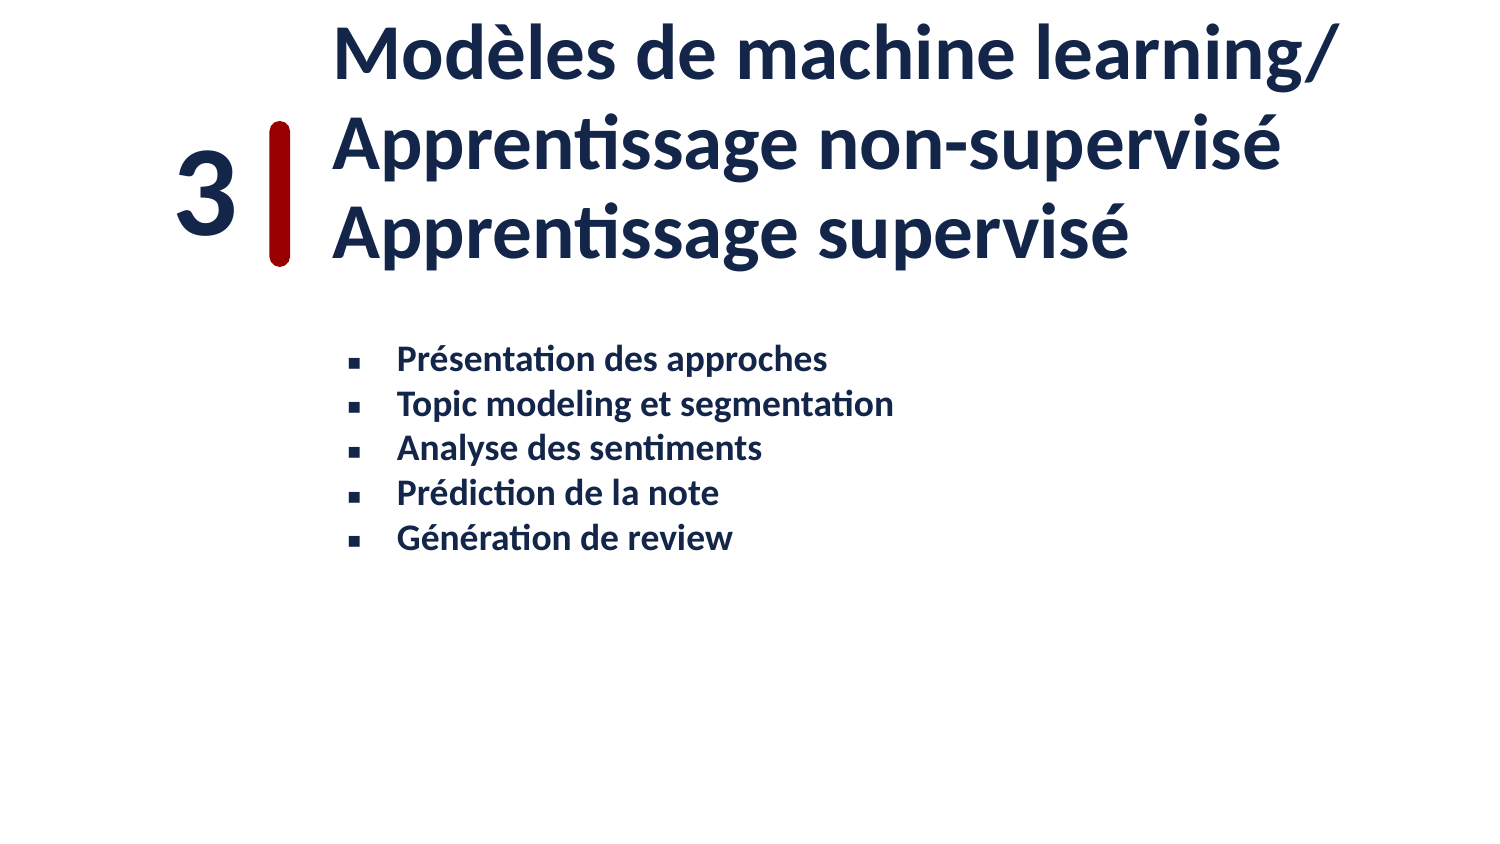

3
Modèles de machine learning/
Apprentissage non-supervisé
Apprentissage supervisé
Présentation des approches
Topic modeling et segmentation
Analyse des sentiments
Prédiction de la note
Génération de review